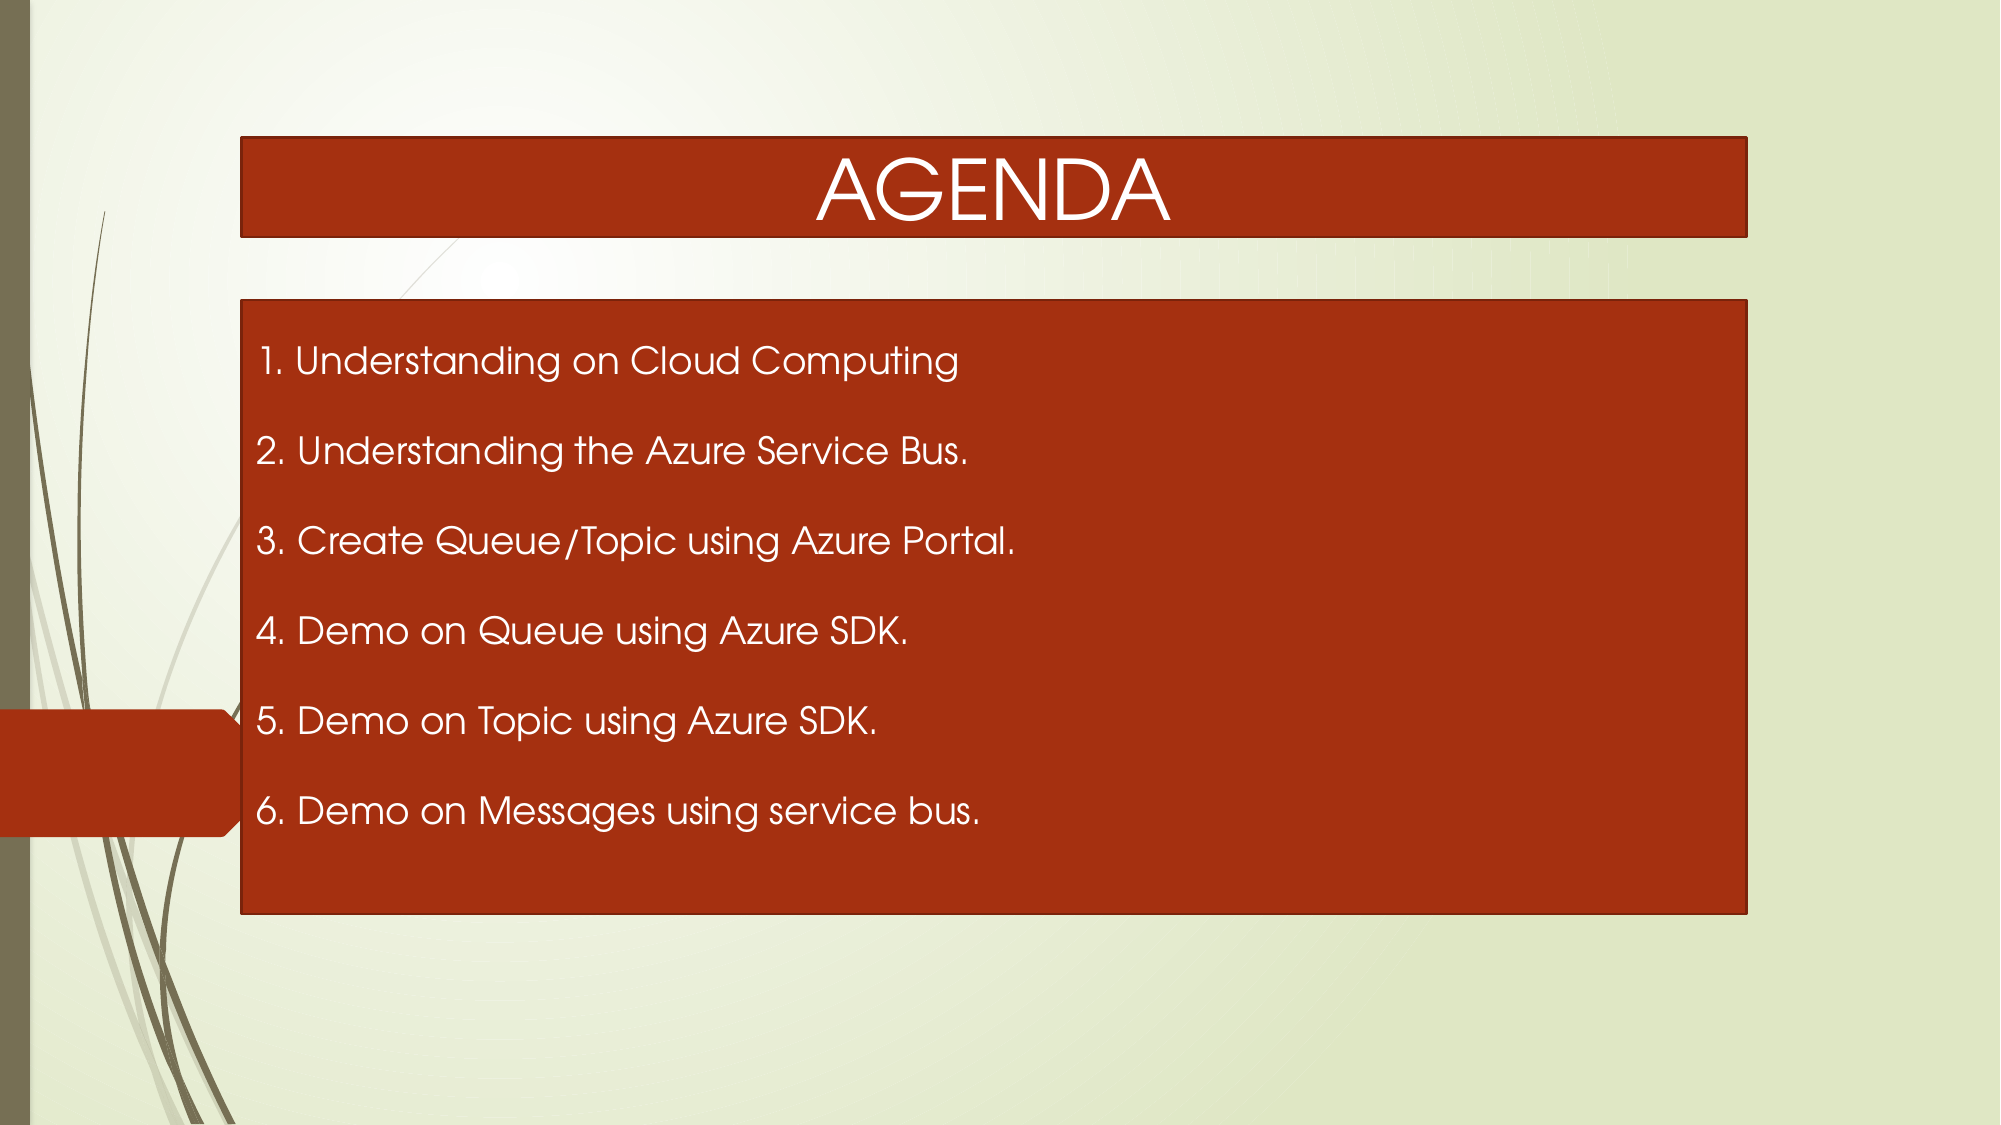

AGENDA
1. Understanding on Cloud Computing

2. Understanding the Azure Service Bus.

3. Create Queue/Topic using Azure Portal.

4. Demo on Queue using Azure SDK.

5. Demo on Topic using Azure SDK.

6. Demo on Messages using service bus.